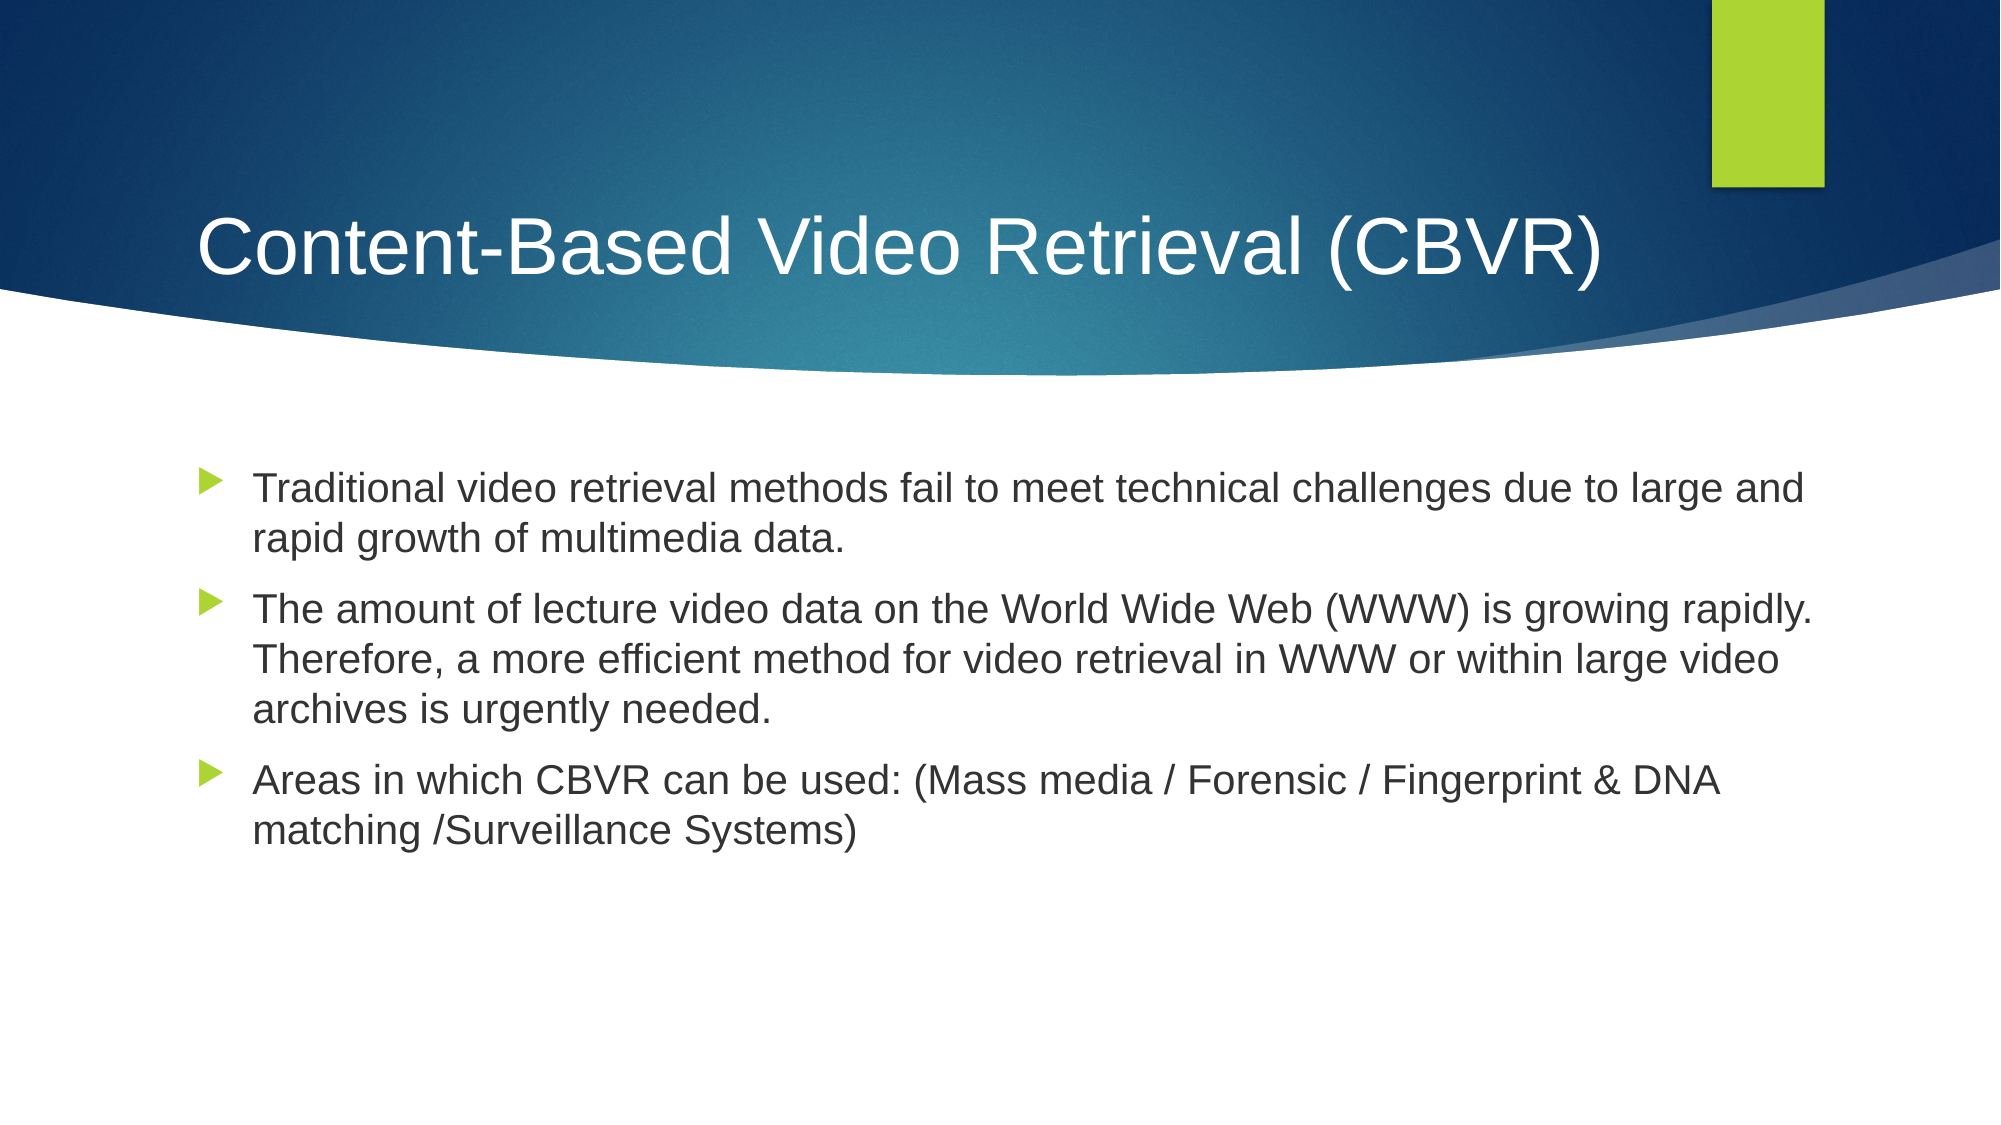

# Content-Based Video Retrieval (CBVR)

Traditional video retrieval methods fail to meet technical challenges due to large and rapid growth of multimedia data.
The amount of lecture video data on the World Wide Web (WWW) is growing rapidly. Therefore, a more efficient method for video retrieval in WWW or within large video archives is urgently needed.
Areas in which CBVR can be used: (Mass media / Forensic / Fingerprint & DNA matching /Surveillance Systems)